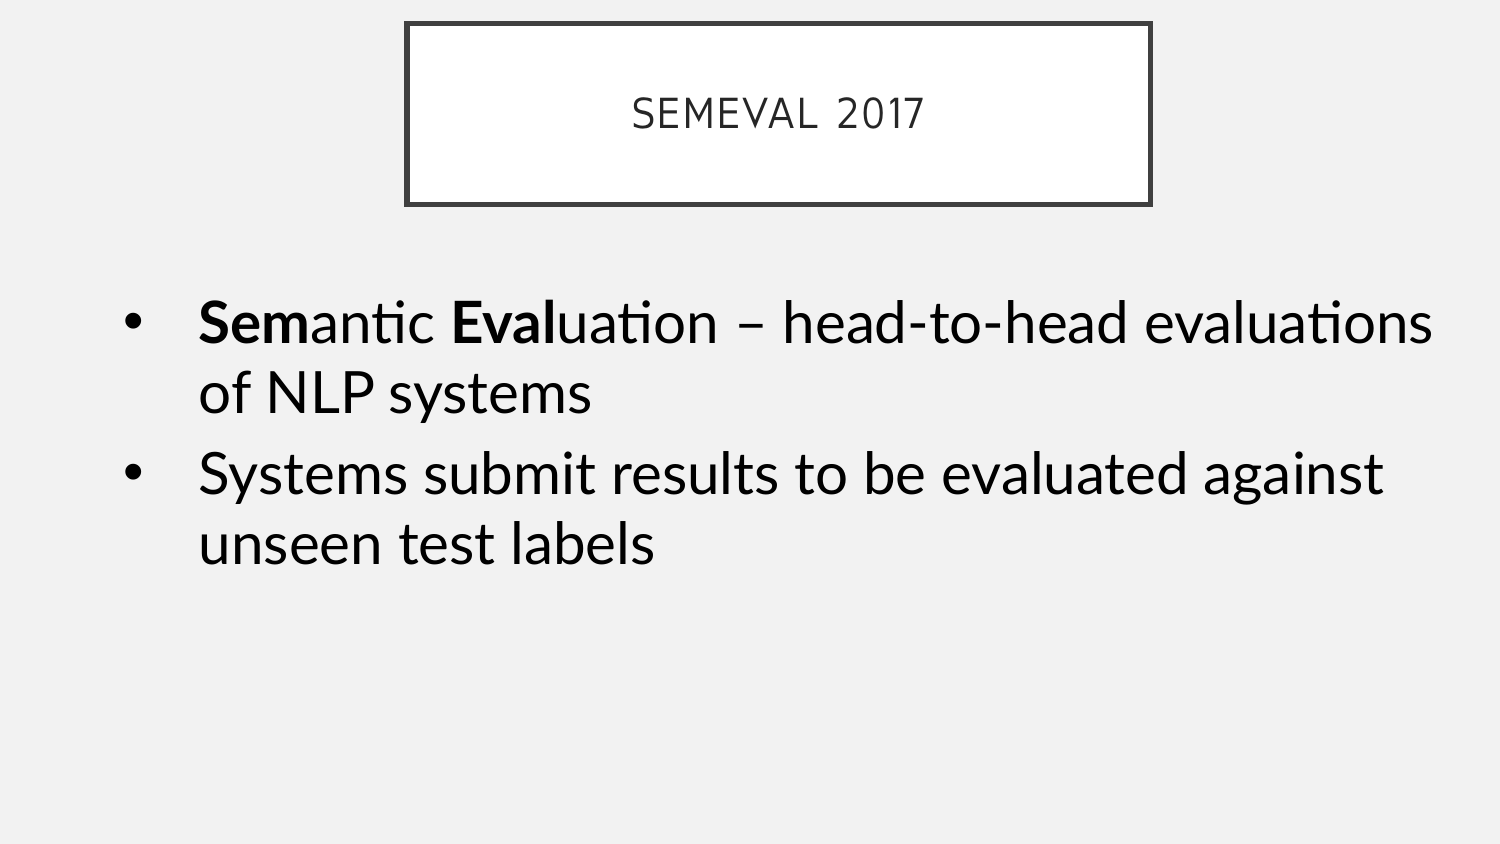

SemEval 2017
Semantic Evaluation – head-to-head evaluations of NLP systems
Systems submit results to be evaluated against unseen test labels